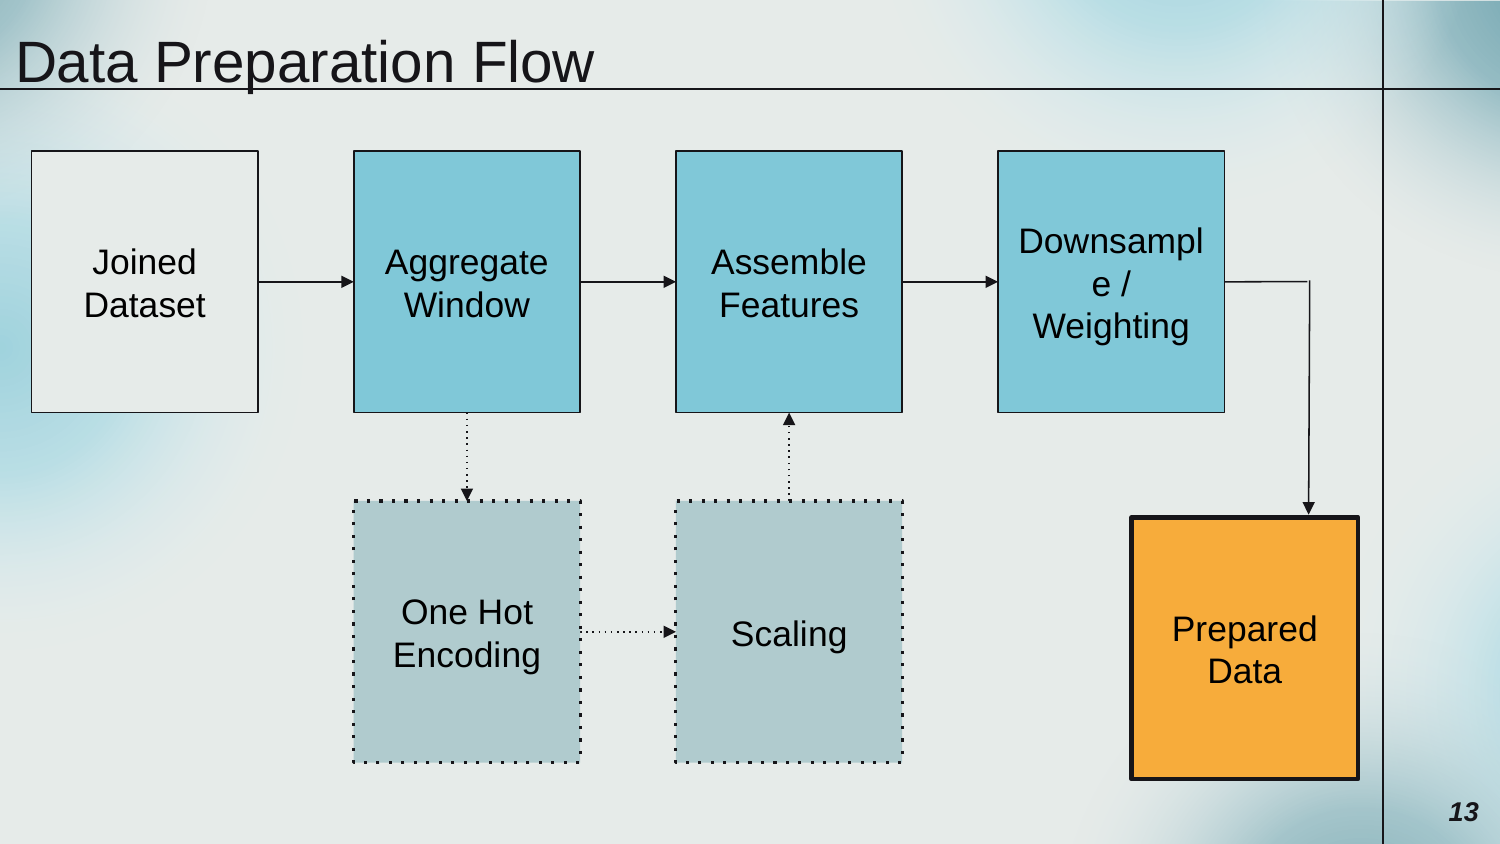

Data Preparation Flow
Joined Dataset
Aggregate Window
Assemble Features
Downsample / Weighting
One Hot Encoding
Scaling
Prepared Data
13